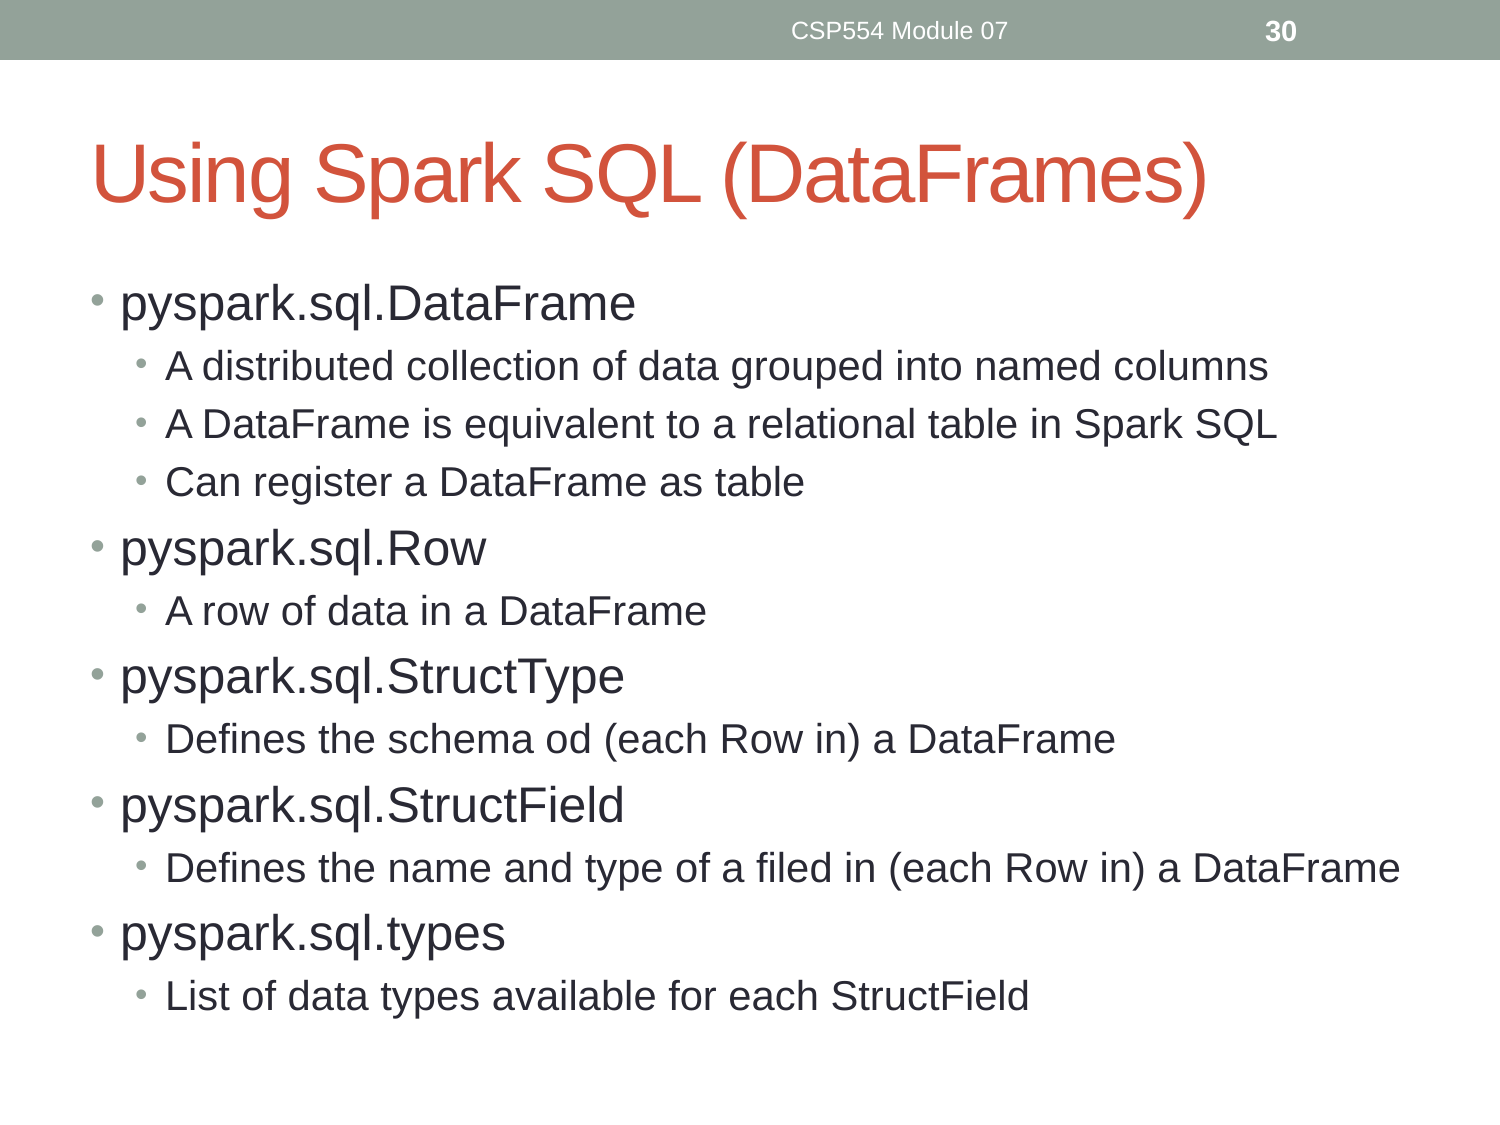

CSP554 Module 07
30
# Using Spark SQL (DataFrames)
pyspark.sql.DataFrame
A distributed collection of data grouped into named columns
A DataFrame is equivalent to a relational table in Spark SQL
Can register a DataFrame as table
pyspark.sql.Row
A row of data in a DataFrame
pyspark.sql.StructType
Defines the schema od (each Row in) a DataFrame
pyspark.sql.StructField
Defines the name and type of a filed in (each Row in) a DataFrame
pyspark.sql.types
List of data types available for each StructField